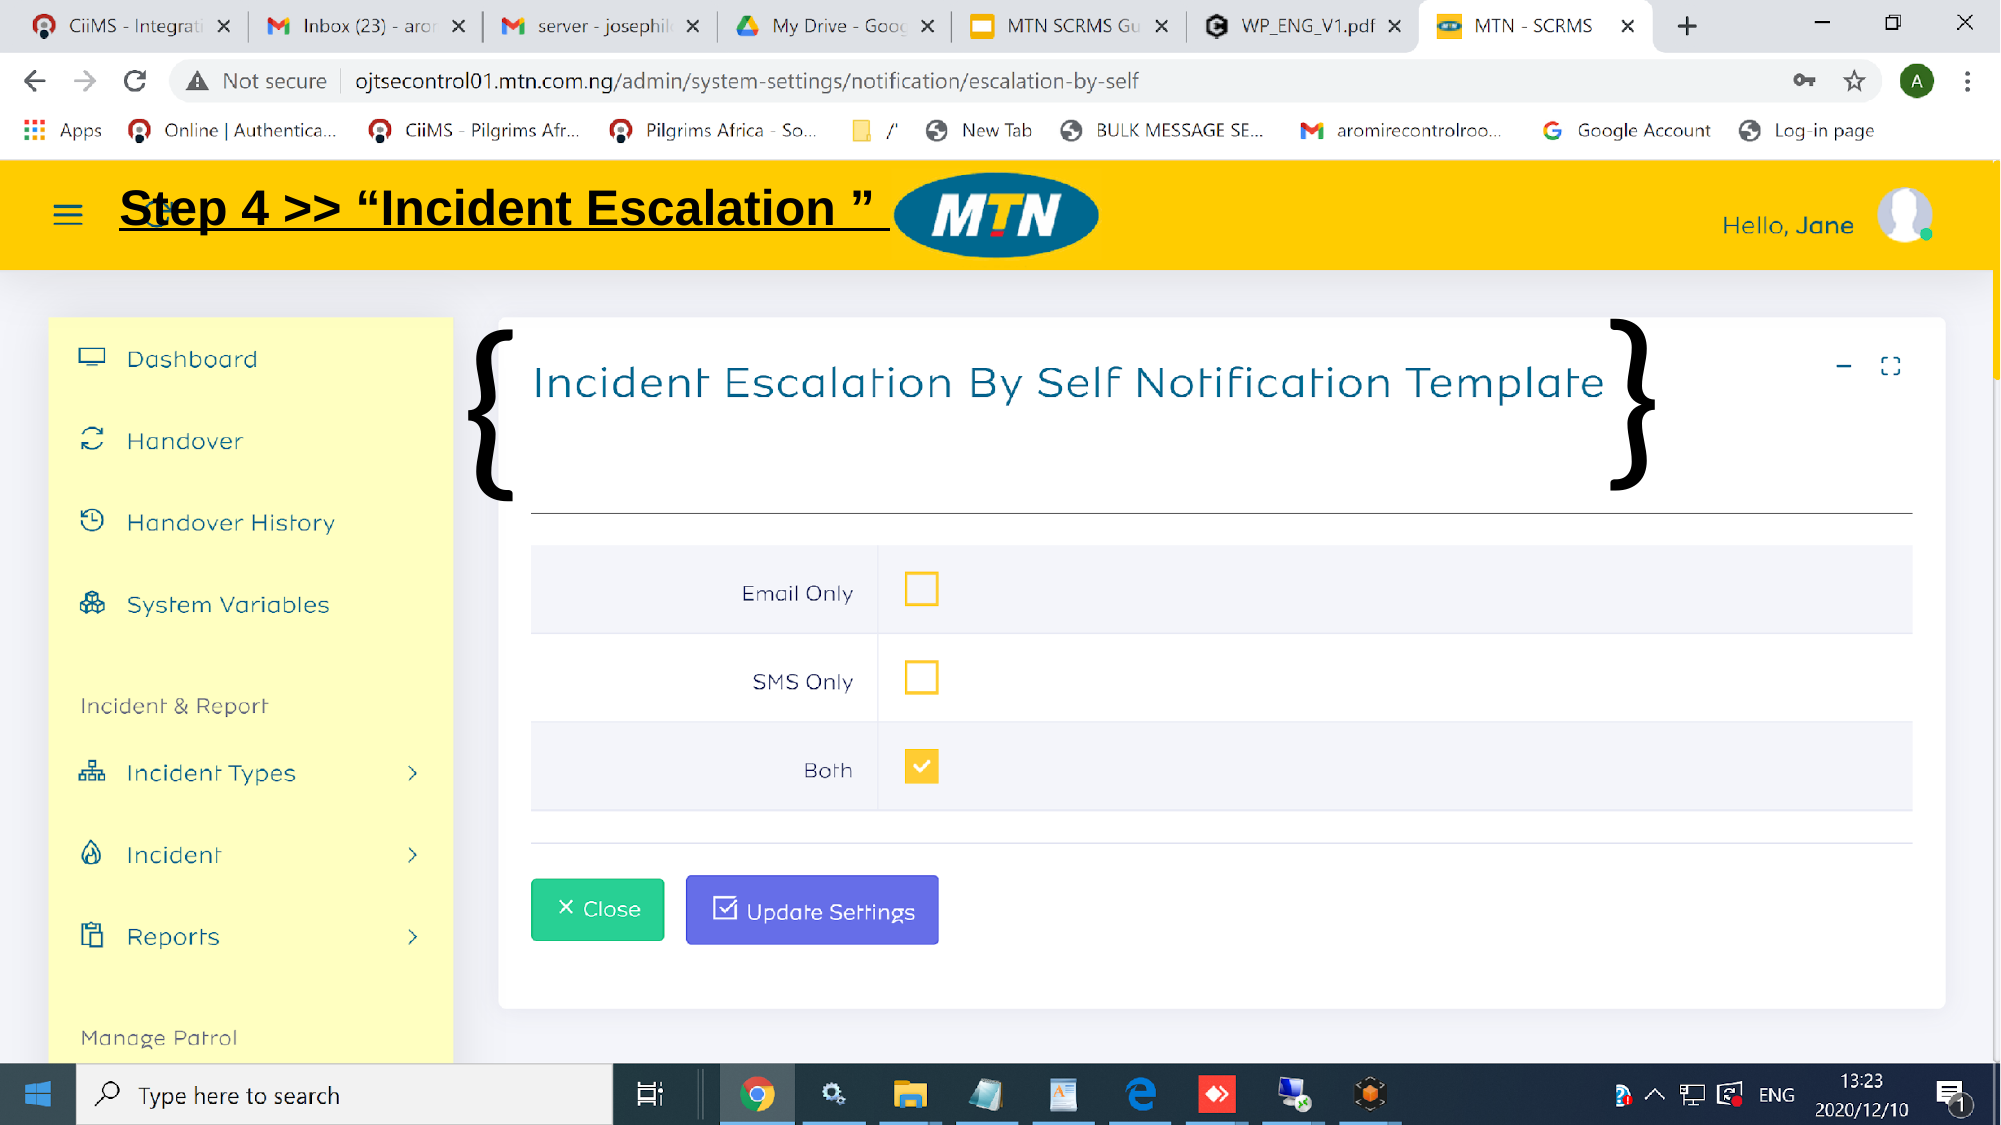

Step 4 >> “Incident Escalation ”
{
{